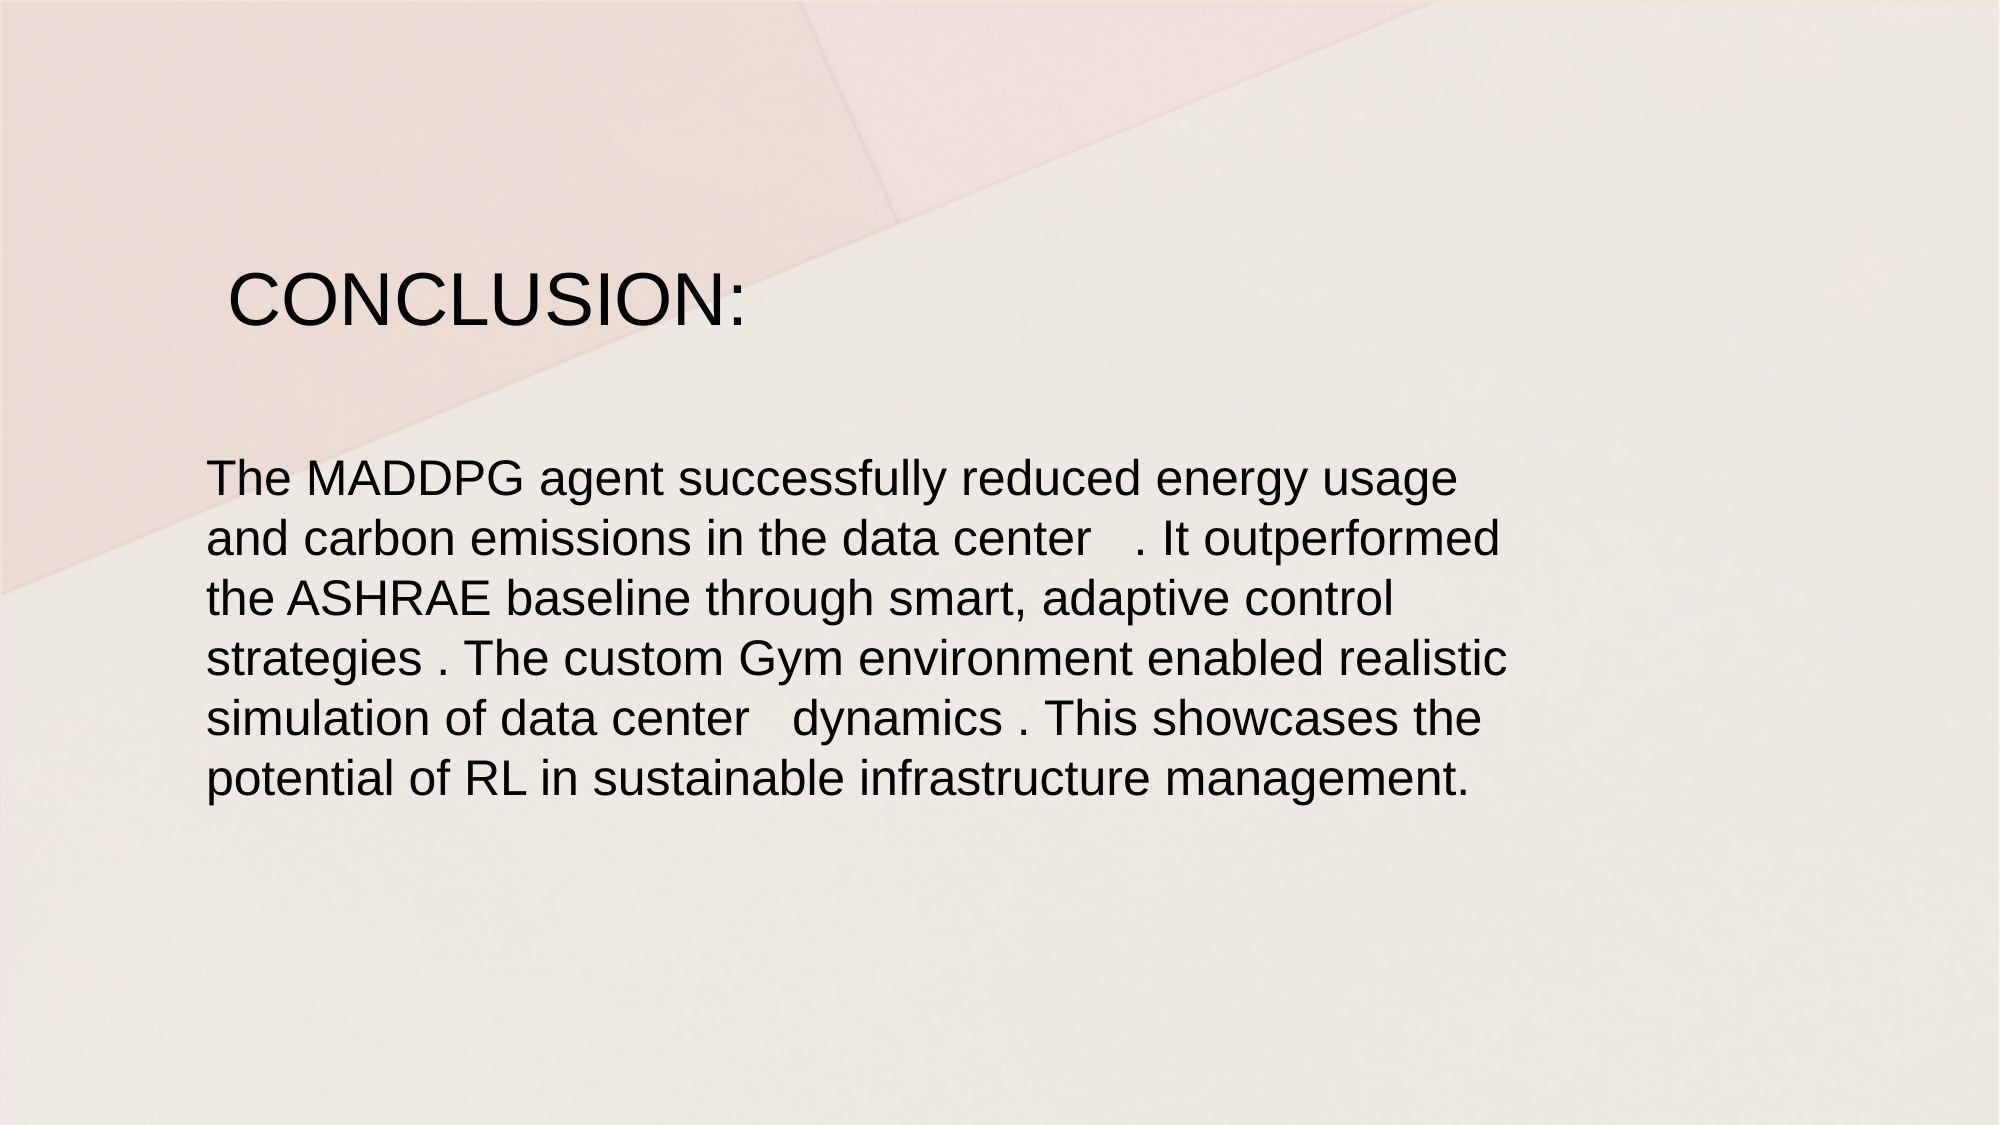

# CONCLUSION:
The MADDPG agent successfully reduced energy usage and carbon emissions in the data center   . It outperformed the ASHRAE baseline through smart, adaptive control strategies . The custom Gym environment enabled realistic simulation of data center   dynamics . This showcases the potential of RL in sustainable infrastructure management.